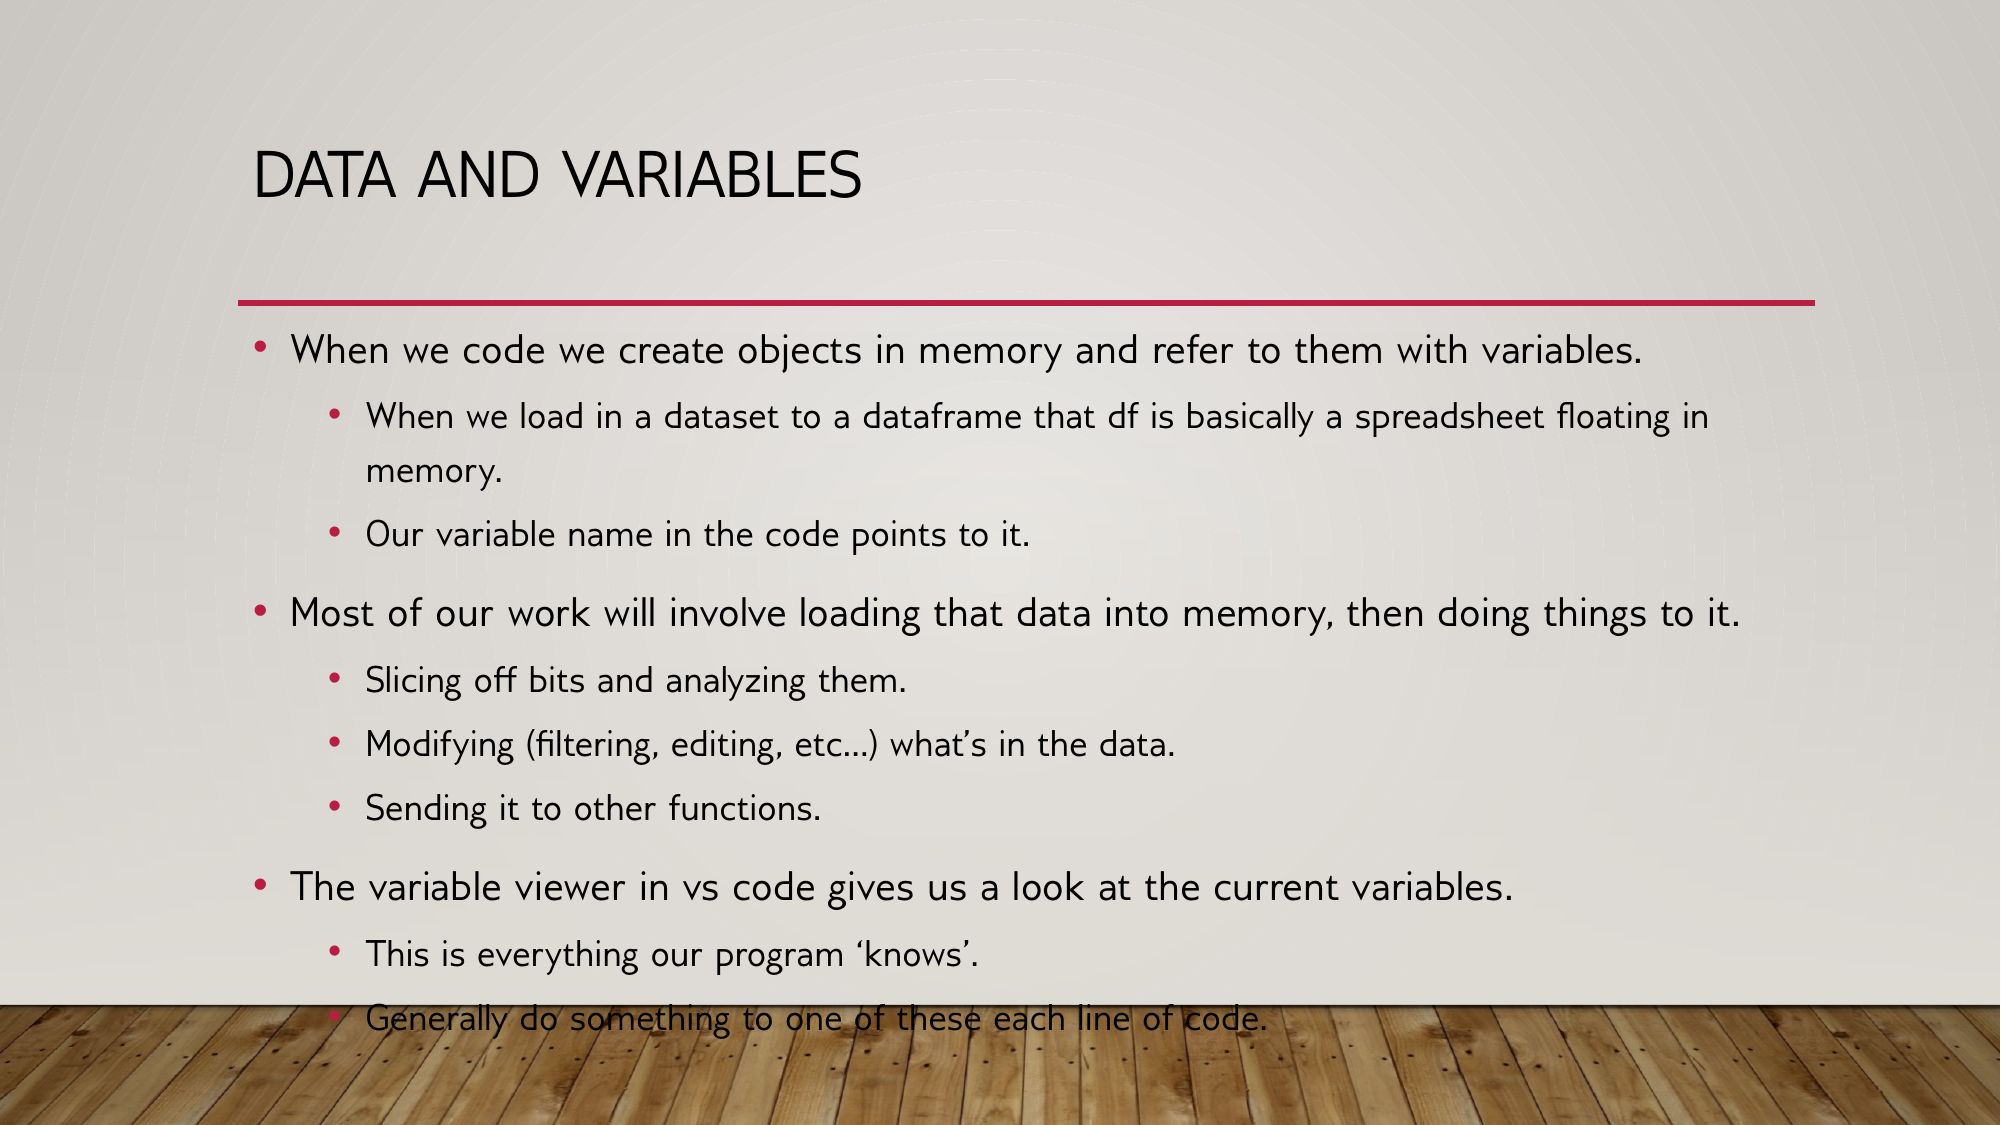

# Data and Variables
When we code we create objects in memory and refer to them with variables.
When we load in a dataset to a dataframe that df is basically a spreadsheet floating in memory.
Our variable name in the code points to it.
Most of our work will involve loading that data into memory, then doing things to it.
Slicing off bits and analyzing them.
Modifying (filtering, editing, etc…) what’s in the data.
Sending it to other functions.
The variable viewer in vs code gives us a look at the current variables.
This is everything our program ‘knows’.
Generally do something to one of these each line of code.